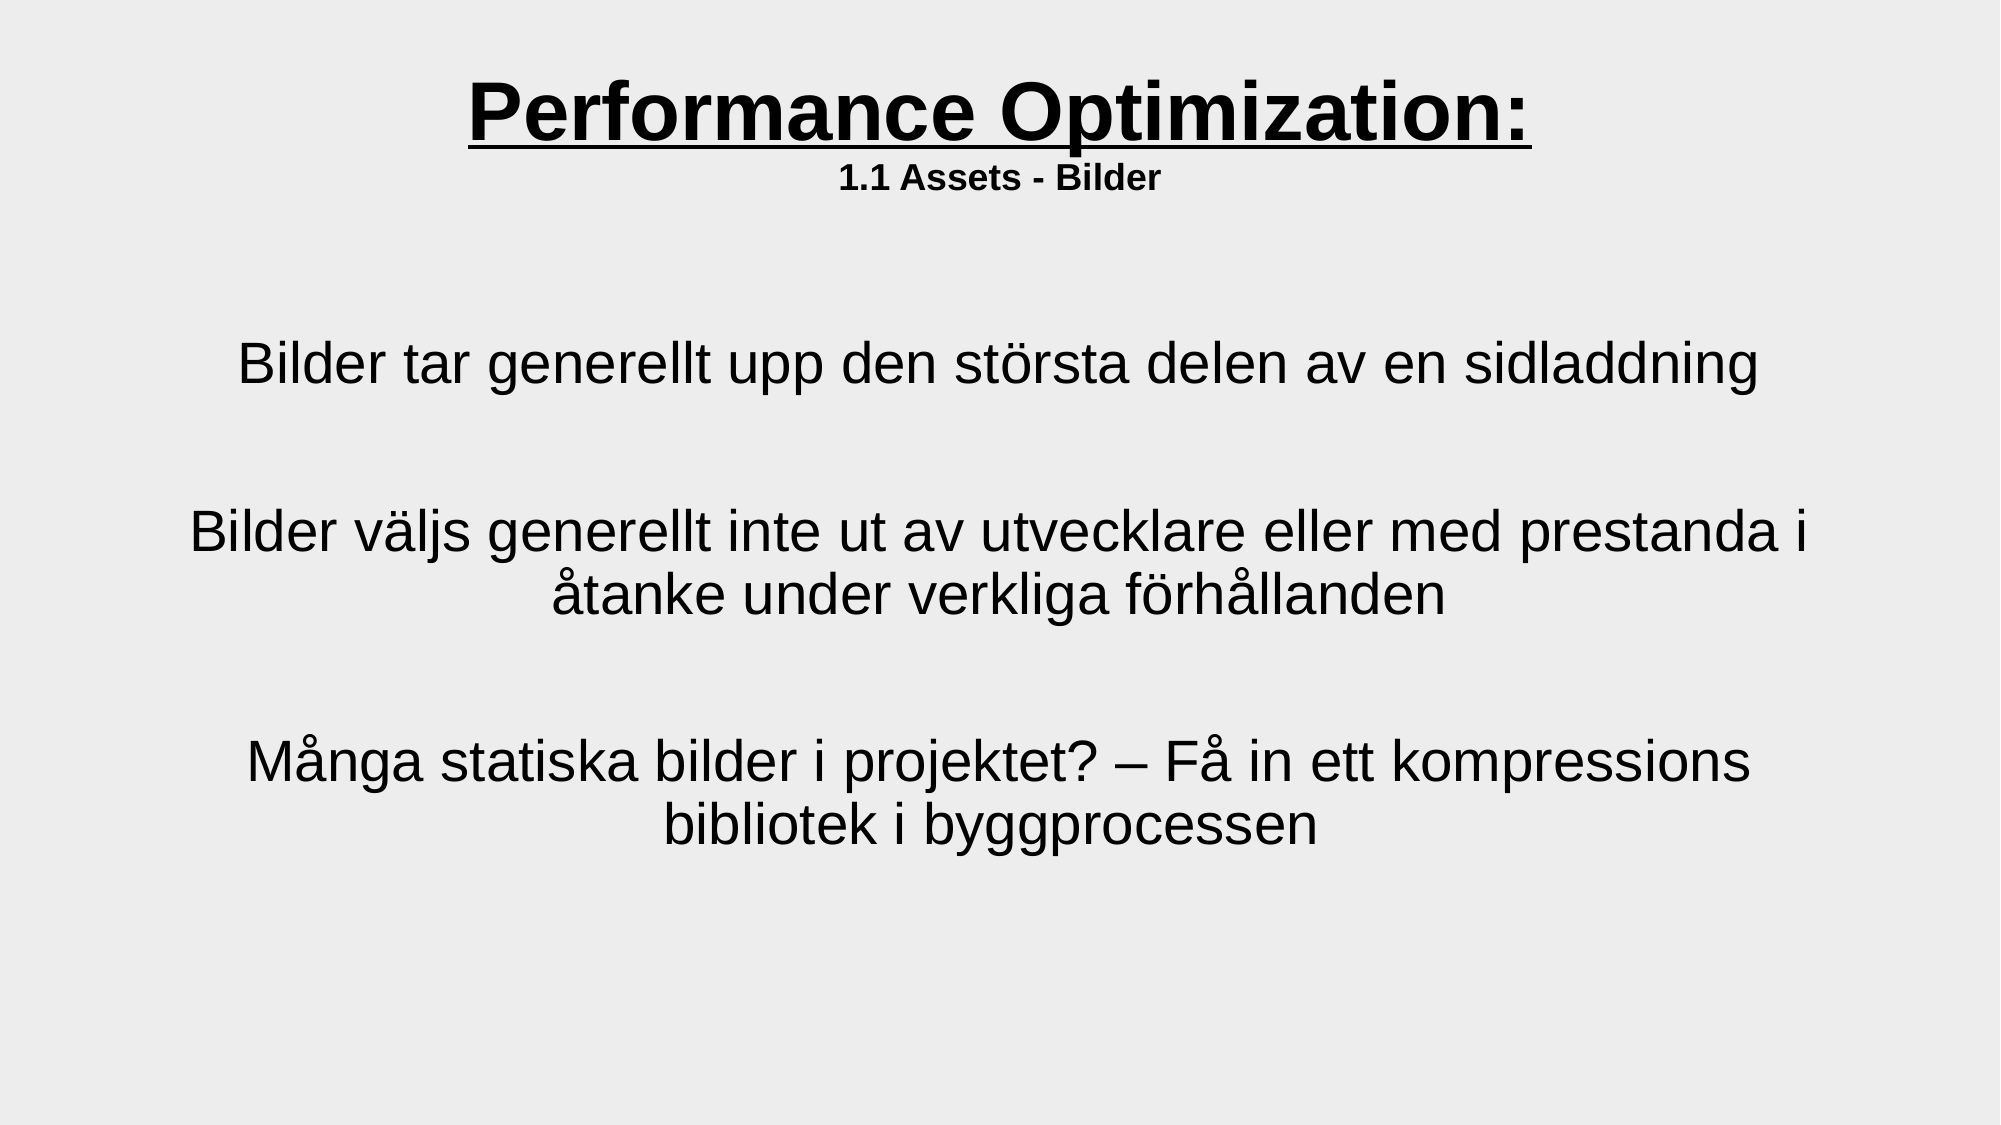

# Performance Optimization: 1.1 Assets - Bilder

Bilder tar generellt upp den största delen av en sidladdning

Bilder väljs generellt inte ut av utvecklare eller med prestanda i åtanke under verkliga förhållanden

Många statiska bilder i projektet? – Få in ett kompressions bibliotek i byggprocessen